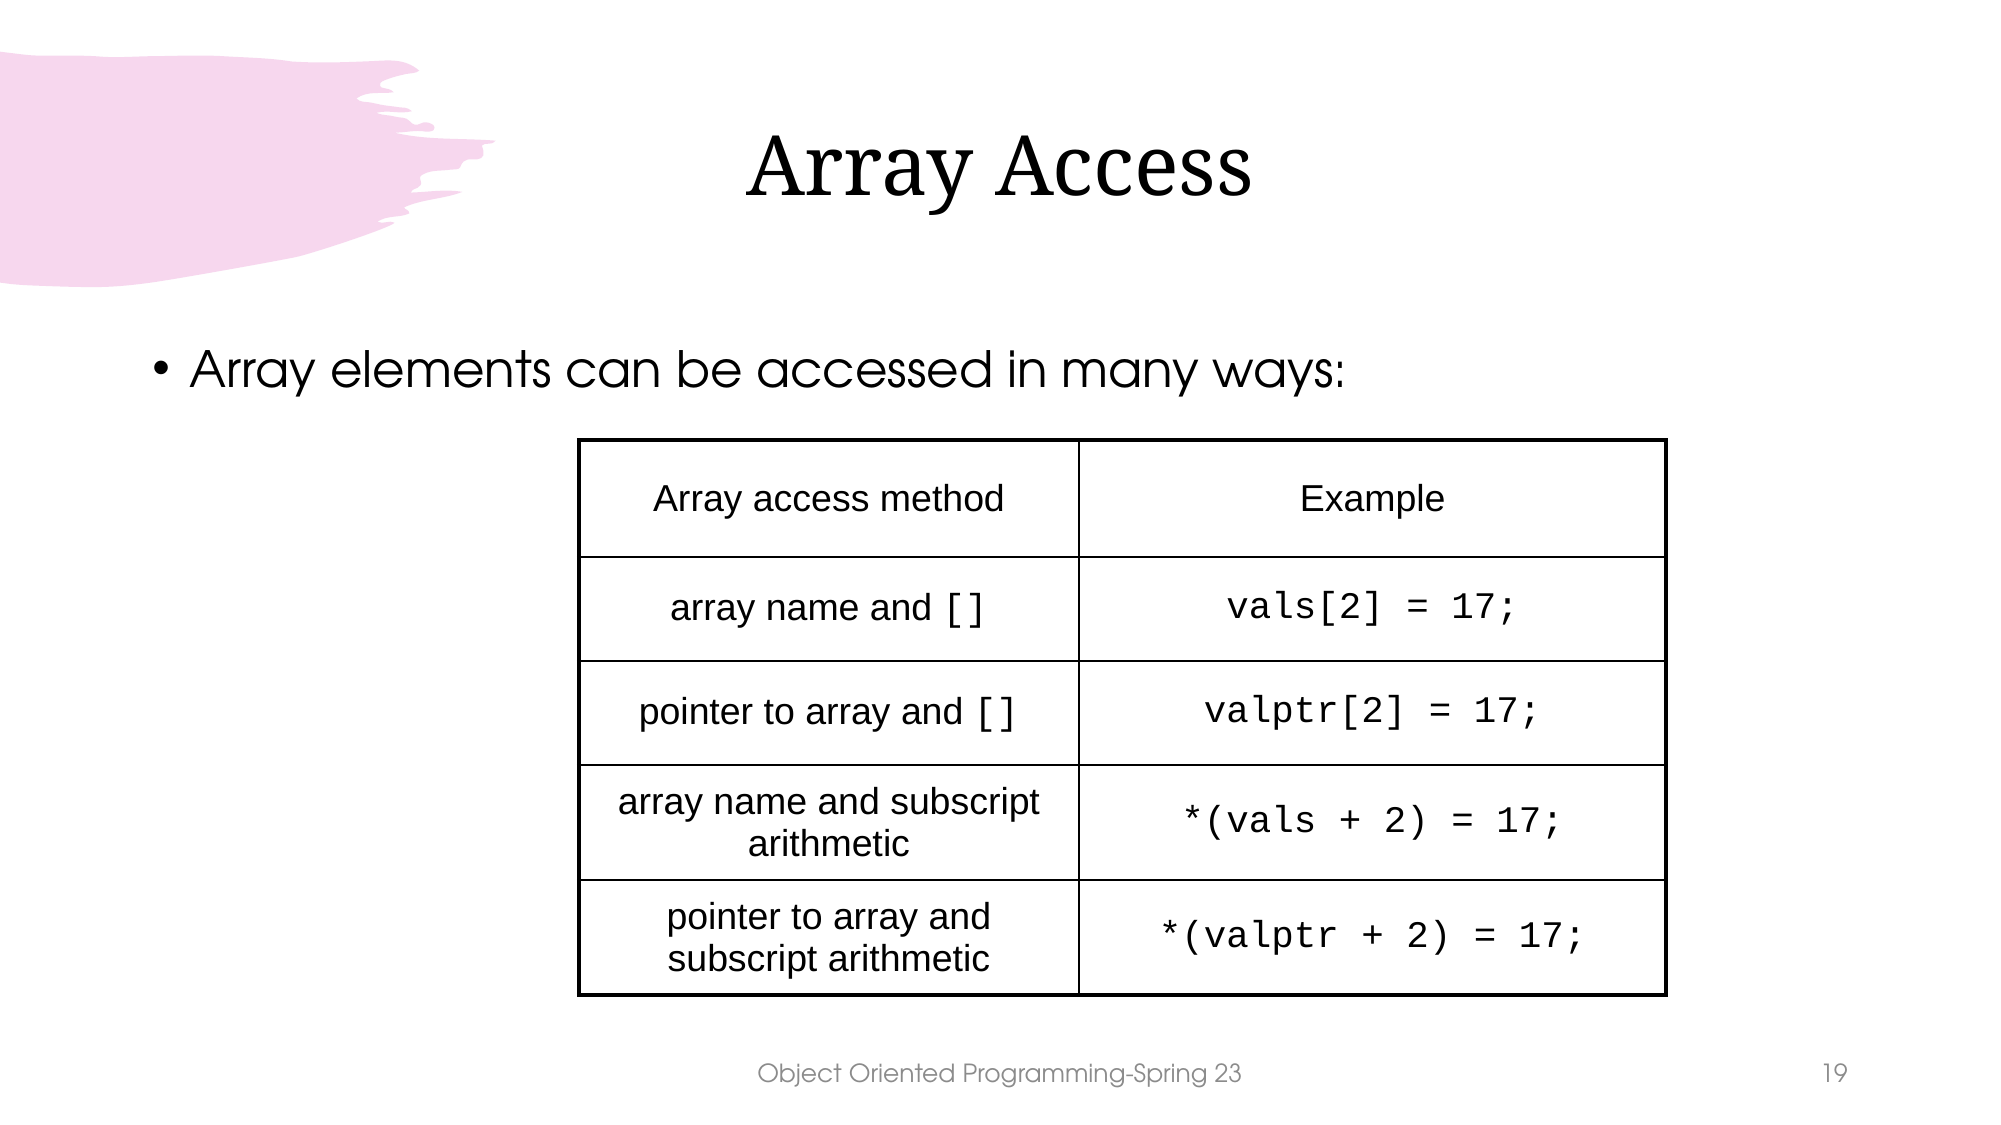

# Array Access
Array elements can be accessed in many ways:

| Array access method | Example |
| --- | --- |
| array name and [] | vals[2] = 17; |
| pointer to array and [] | valptr[2] = 17; |
| array name and subscript arithmetic | \*(vals + 2) = 17; |
| pointer to array and subscript arithmetic | \*(valptr + 2) = 17; |
Object Oriented Programming-Spring 23
19